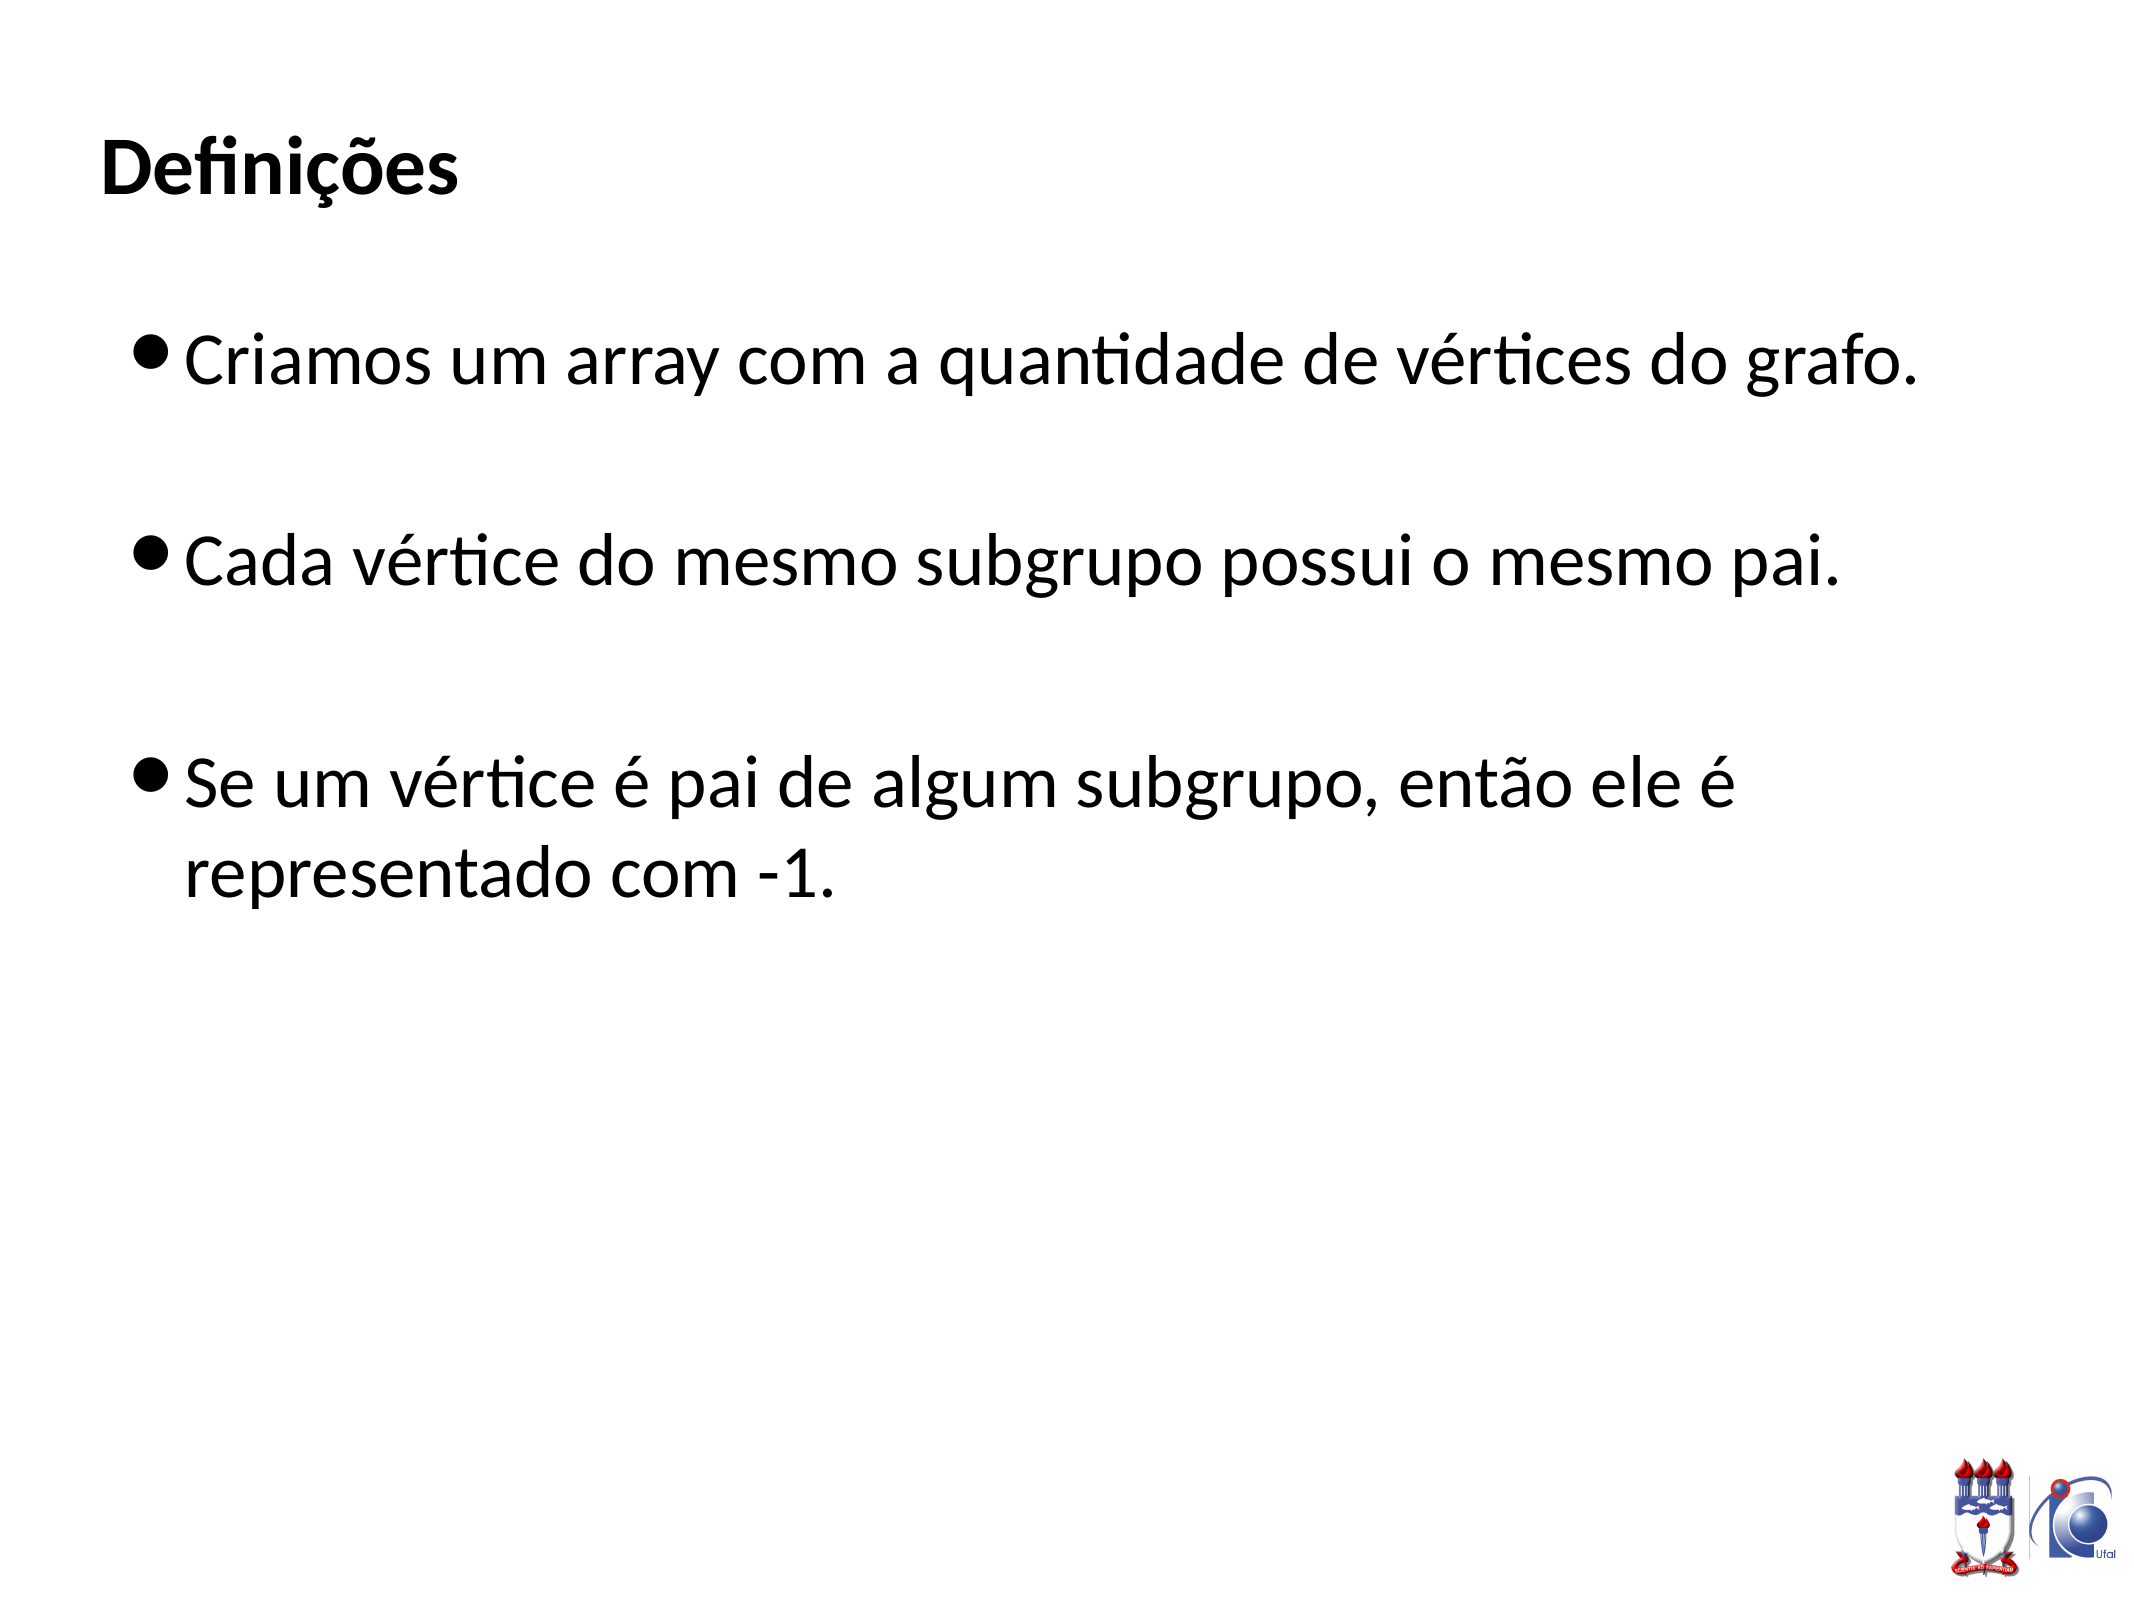

# Definições
Criamos um array com a quantidade de vértices do grafo.

Cada vértice do mesmo subgrupo possui o mesmo pai.

Se um vértice é pai de algum subgrupo, então ele é representado com -1.